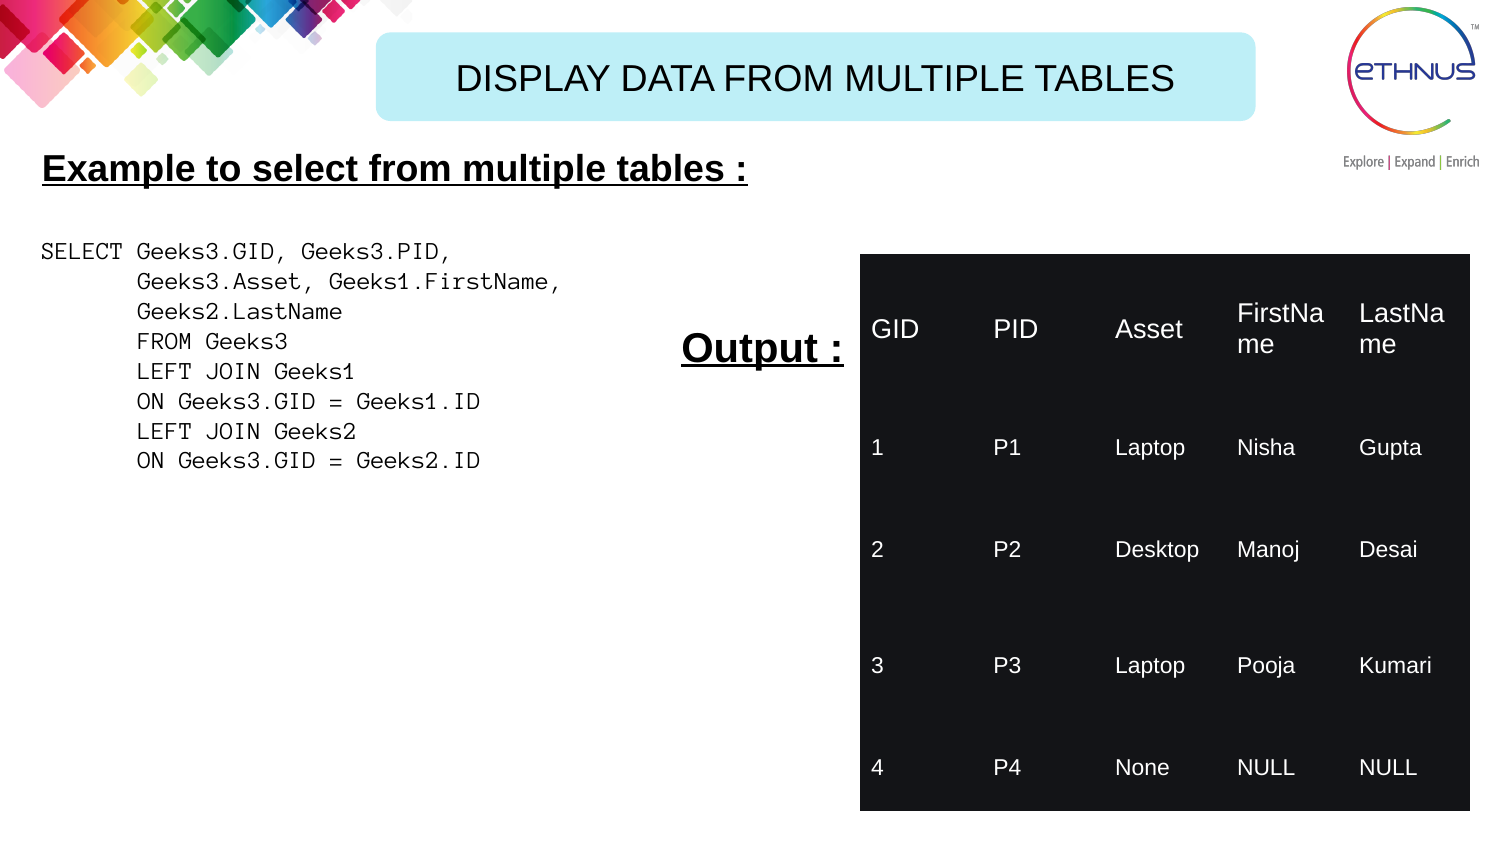

DISPLAY DATA FROM MULTIPLE TABLES
Example to select from multiple tables :

SELECT Geeks3.GID, Geeks3.PID,
       Geeks3.Asset, Geeks1.FirstName,
       Geeks2.LastName
       FROM Geeks3
       LEFT JOIN Geeks1
       ON Geeks3.GID = Geeks1.ID
       LEFT JOIN Geeks2
       ON Geeks3.GID = Geeks2.ID
| GID | PID | Asset | FirstName | LastName |
| --- | --- | --- | --- | --- |
| 1 | P1 | Laptop | Nisha | Gupta |
| 2 | P2 | Desktop | Manoj | Desai |
| 3 | P3 | Laptop | Pooja | Kumari |
| 4 | P4 | None | NULL | NULL |
Output :